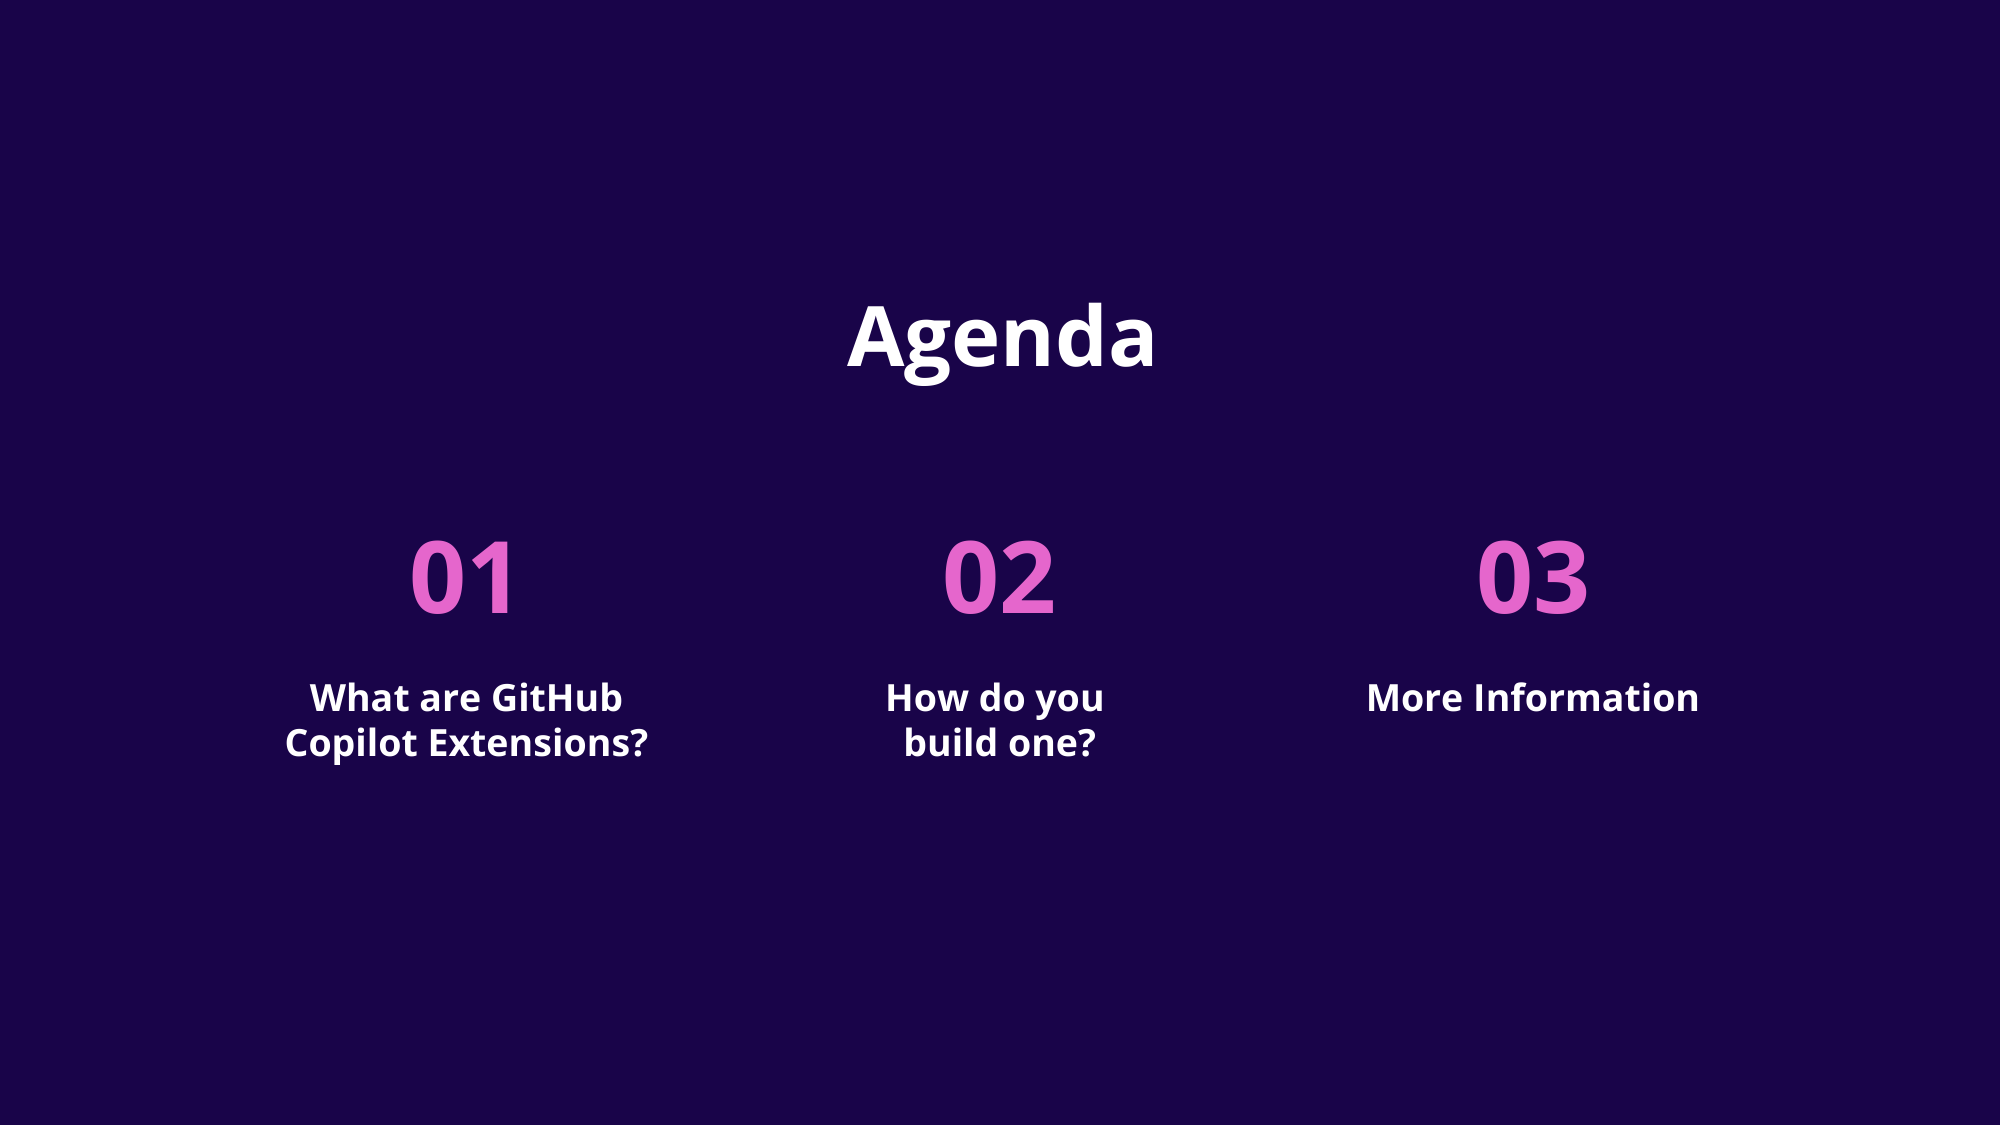

# Agenda
01
02
03
What are GitHub Copilot Extensions?
How do you
build one?
More Information